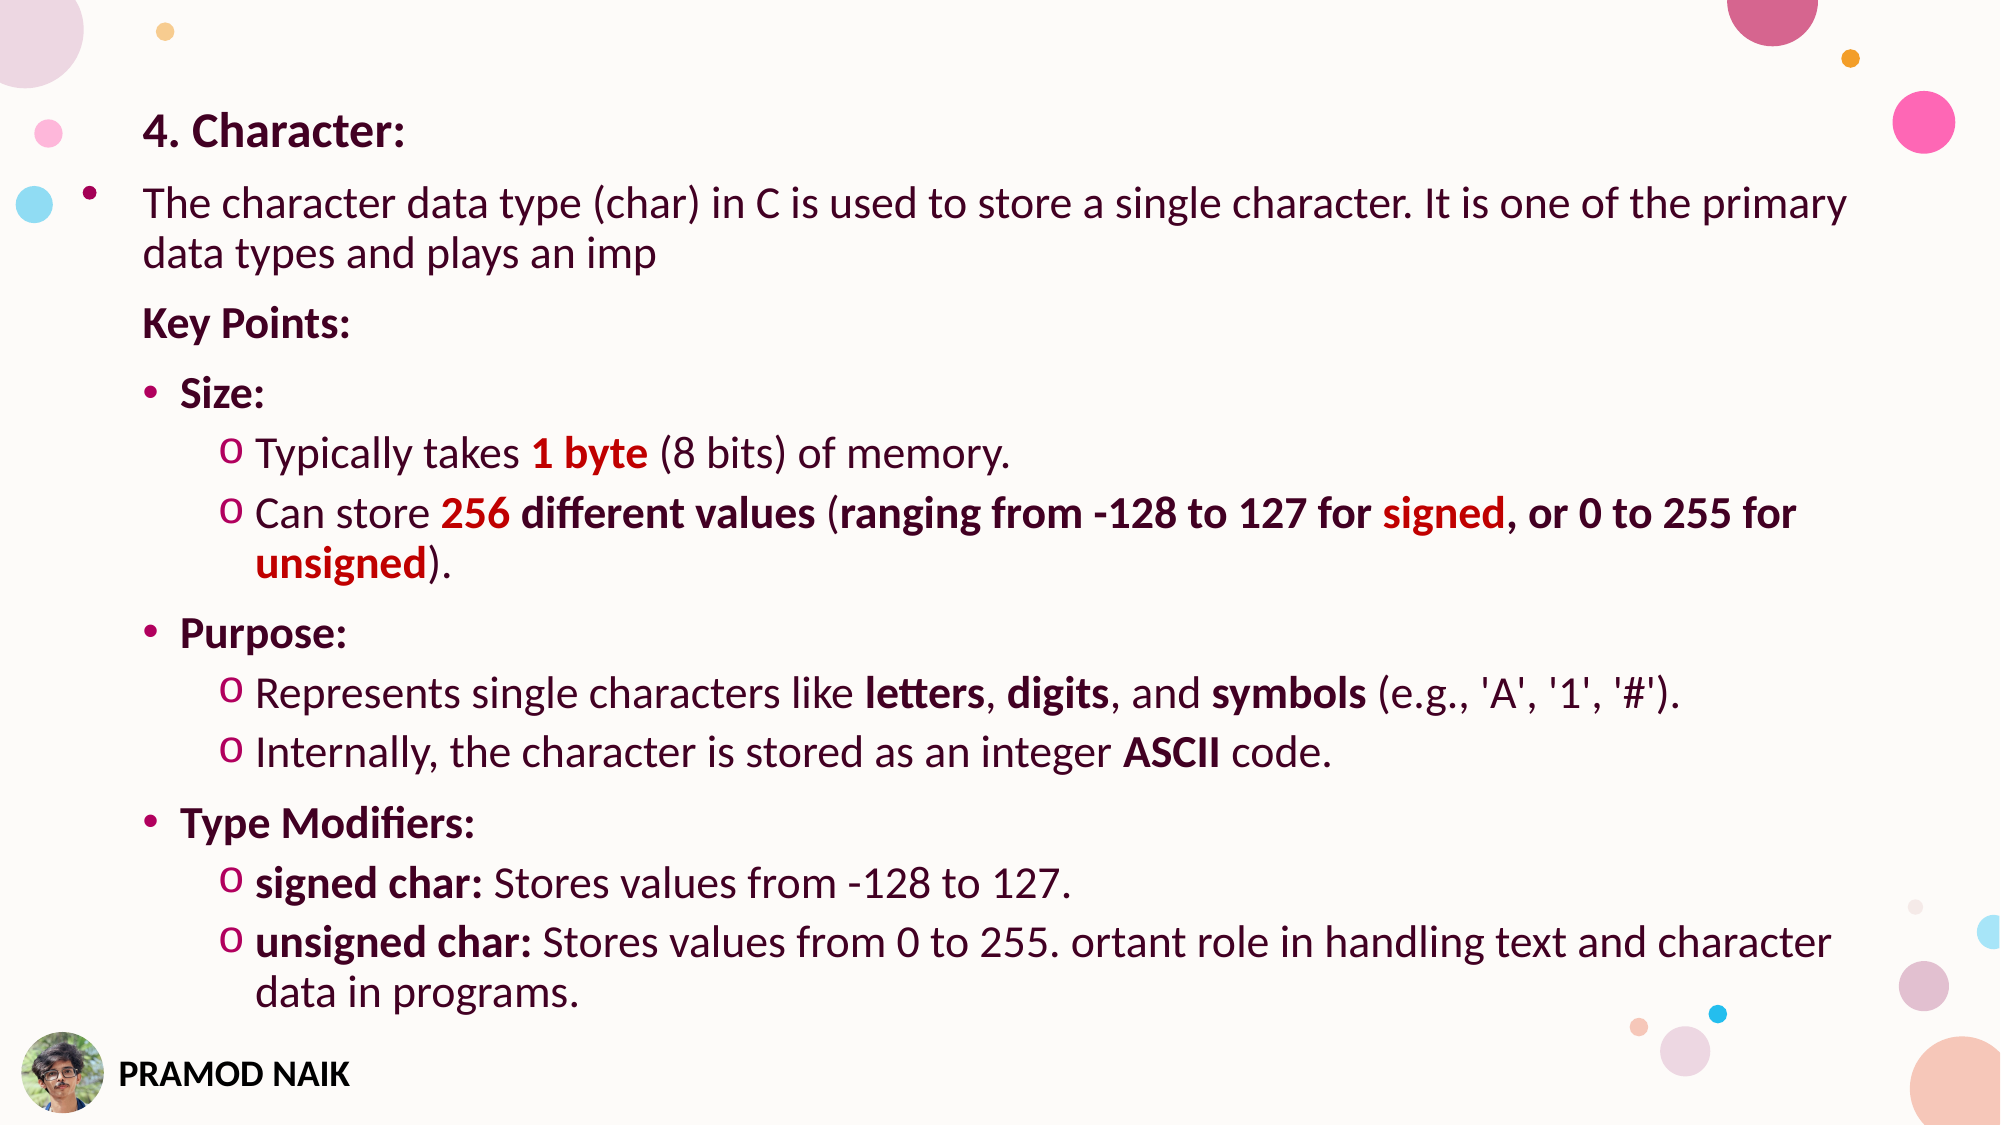

4. Character:
The character data type (char) in C is used to store a single character. It is one of the primary data types and plays an imp
Key Points:
Size:
Typically takes 1 byte (8 bits) of memory.
Can store 256 different values (ranging from -128 to 127 for signed, or 0 to 255 for unsigned).
Purpose:
Represents single characters like letters, digits, and symbols (e.g., 'A', '1', '#').
Internally, the character is stored as an integer ASCII code.
Type Modifiers:
signed char: Stores values from -128 to 127.
unsigned char: Stores values from 0 to 255. ortant role in handling text and character data in programs.